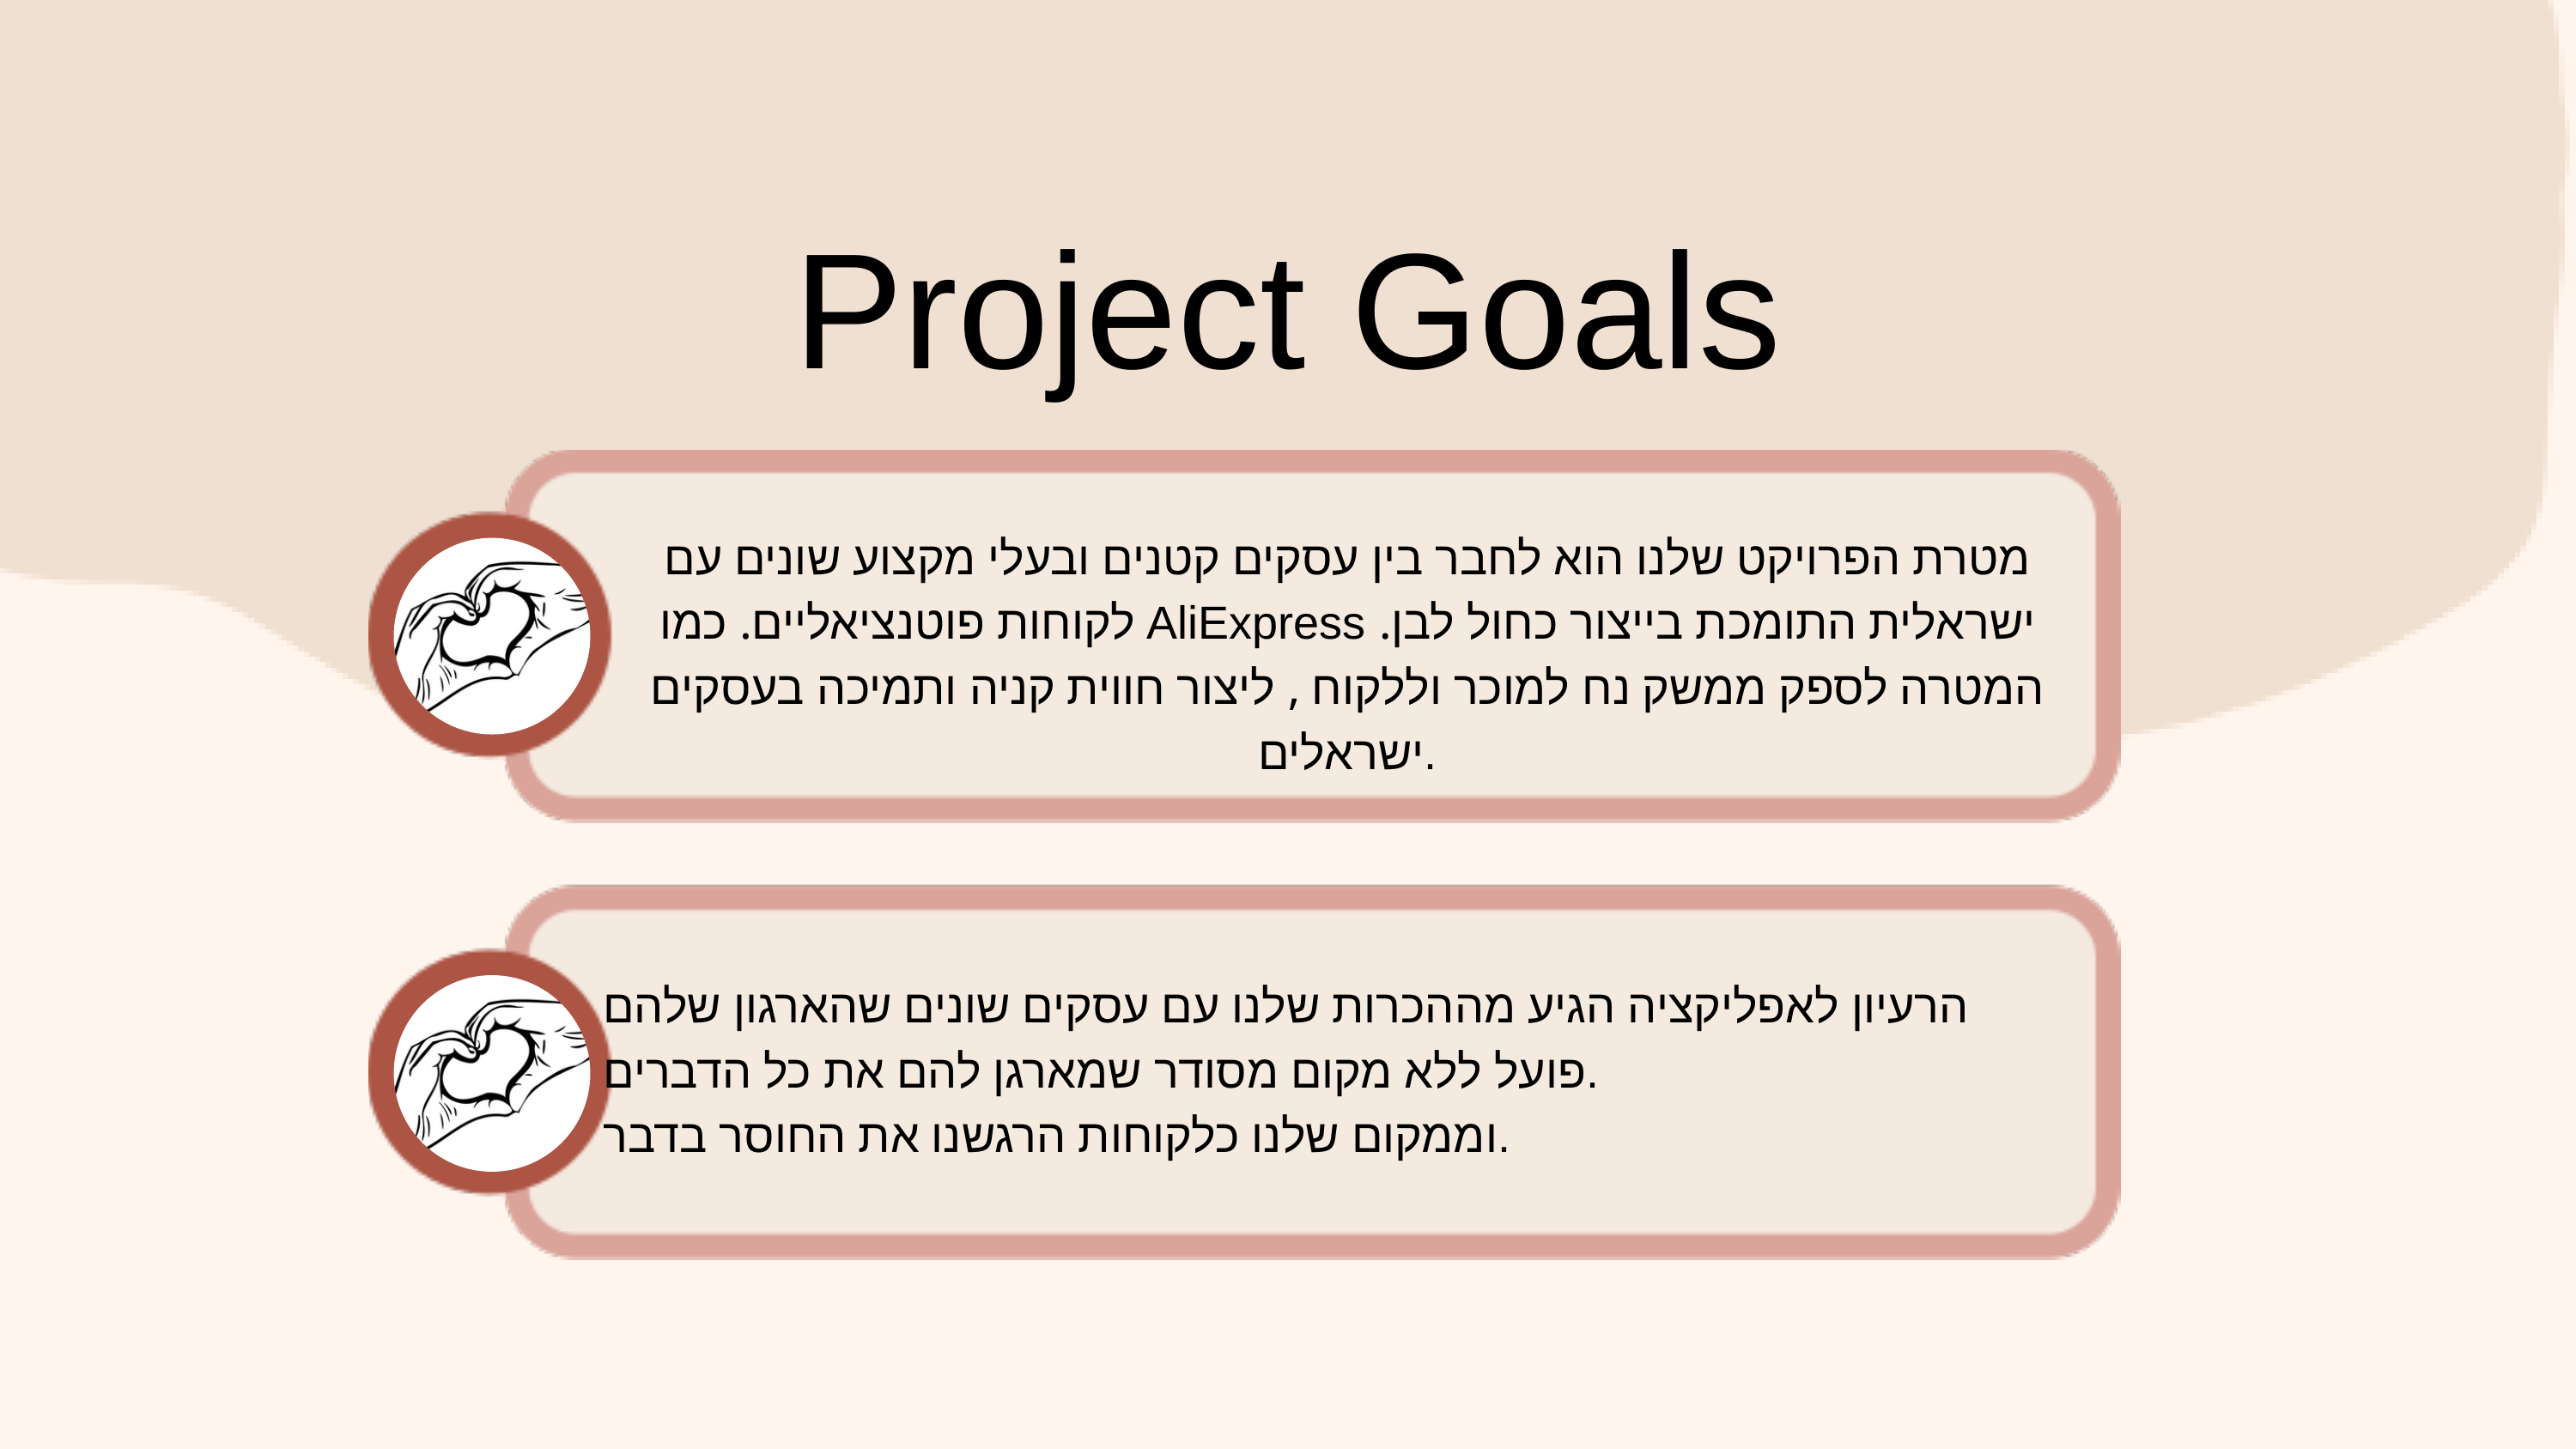

Project Goals

מטרת הפרויקט שלנו הוא לחבר בין עסקים קטנים ובעלי מקצוע שונים עם לקוחות פוטנציאליים. כמו AliExpress ישראלית התומכת בייצור כחול לבן. המטרה לספק ממשק נח למוכר וללקוח , ליצור חווית קניה ותמיכה בעסקים ישראלים.

הרעיון לאפליקציה הגיע מההכרות שלנו עם עסקים שונים שהארגון שלהם פועל ללא מקום מסודר שמארגן להם את כל הדברים.
וממקום שלנו כלקוחות הרגשנו את החוסר בדבר.